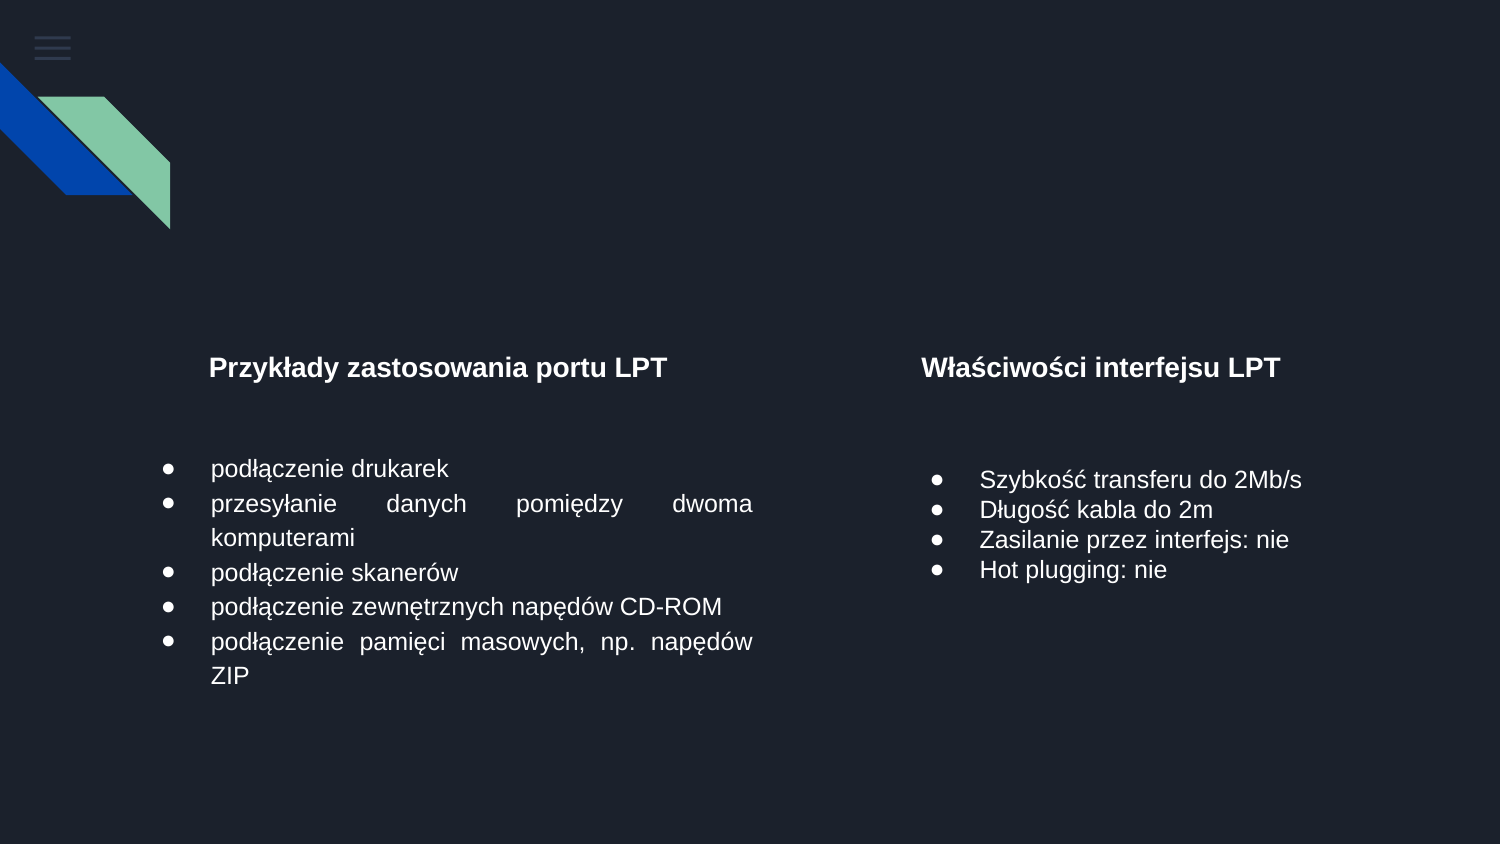

#
Przykłady zastosowania portu LPT

Właściwości interfejsu LPT

podłączenie drukarek
przesyłanie danych pomiędzy dwoma komputerami
podłączenie skanerów
podłączenie zewnętrznych napędów CD-ROM
podłączenie pamięci masowych, np. napędów ZIP

Szybkość transferu do 2Mb/s
Długość kabla do 2m
Zasilanie przez interfejs: nie
Hot plugging: nie